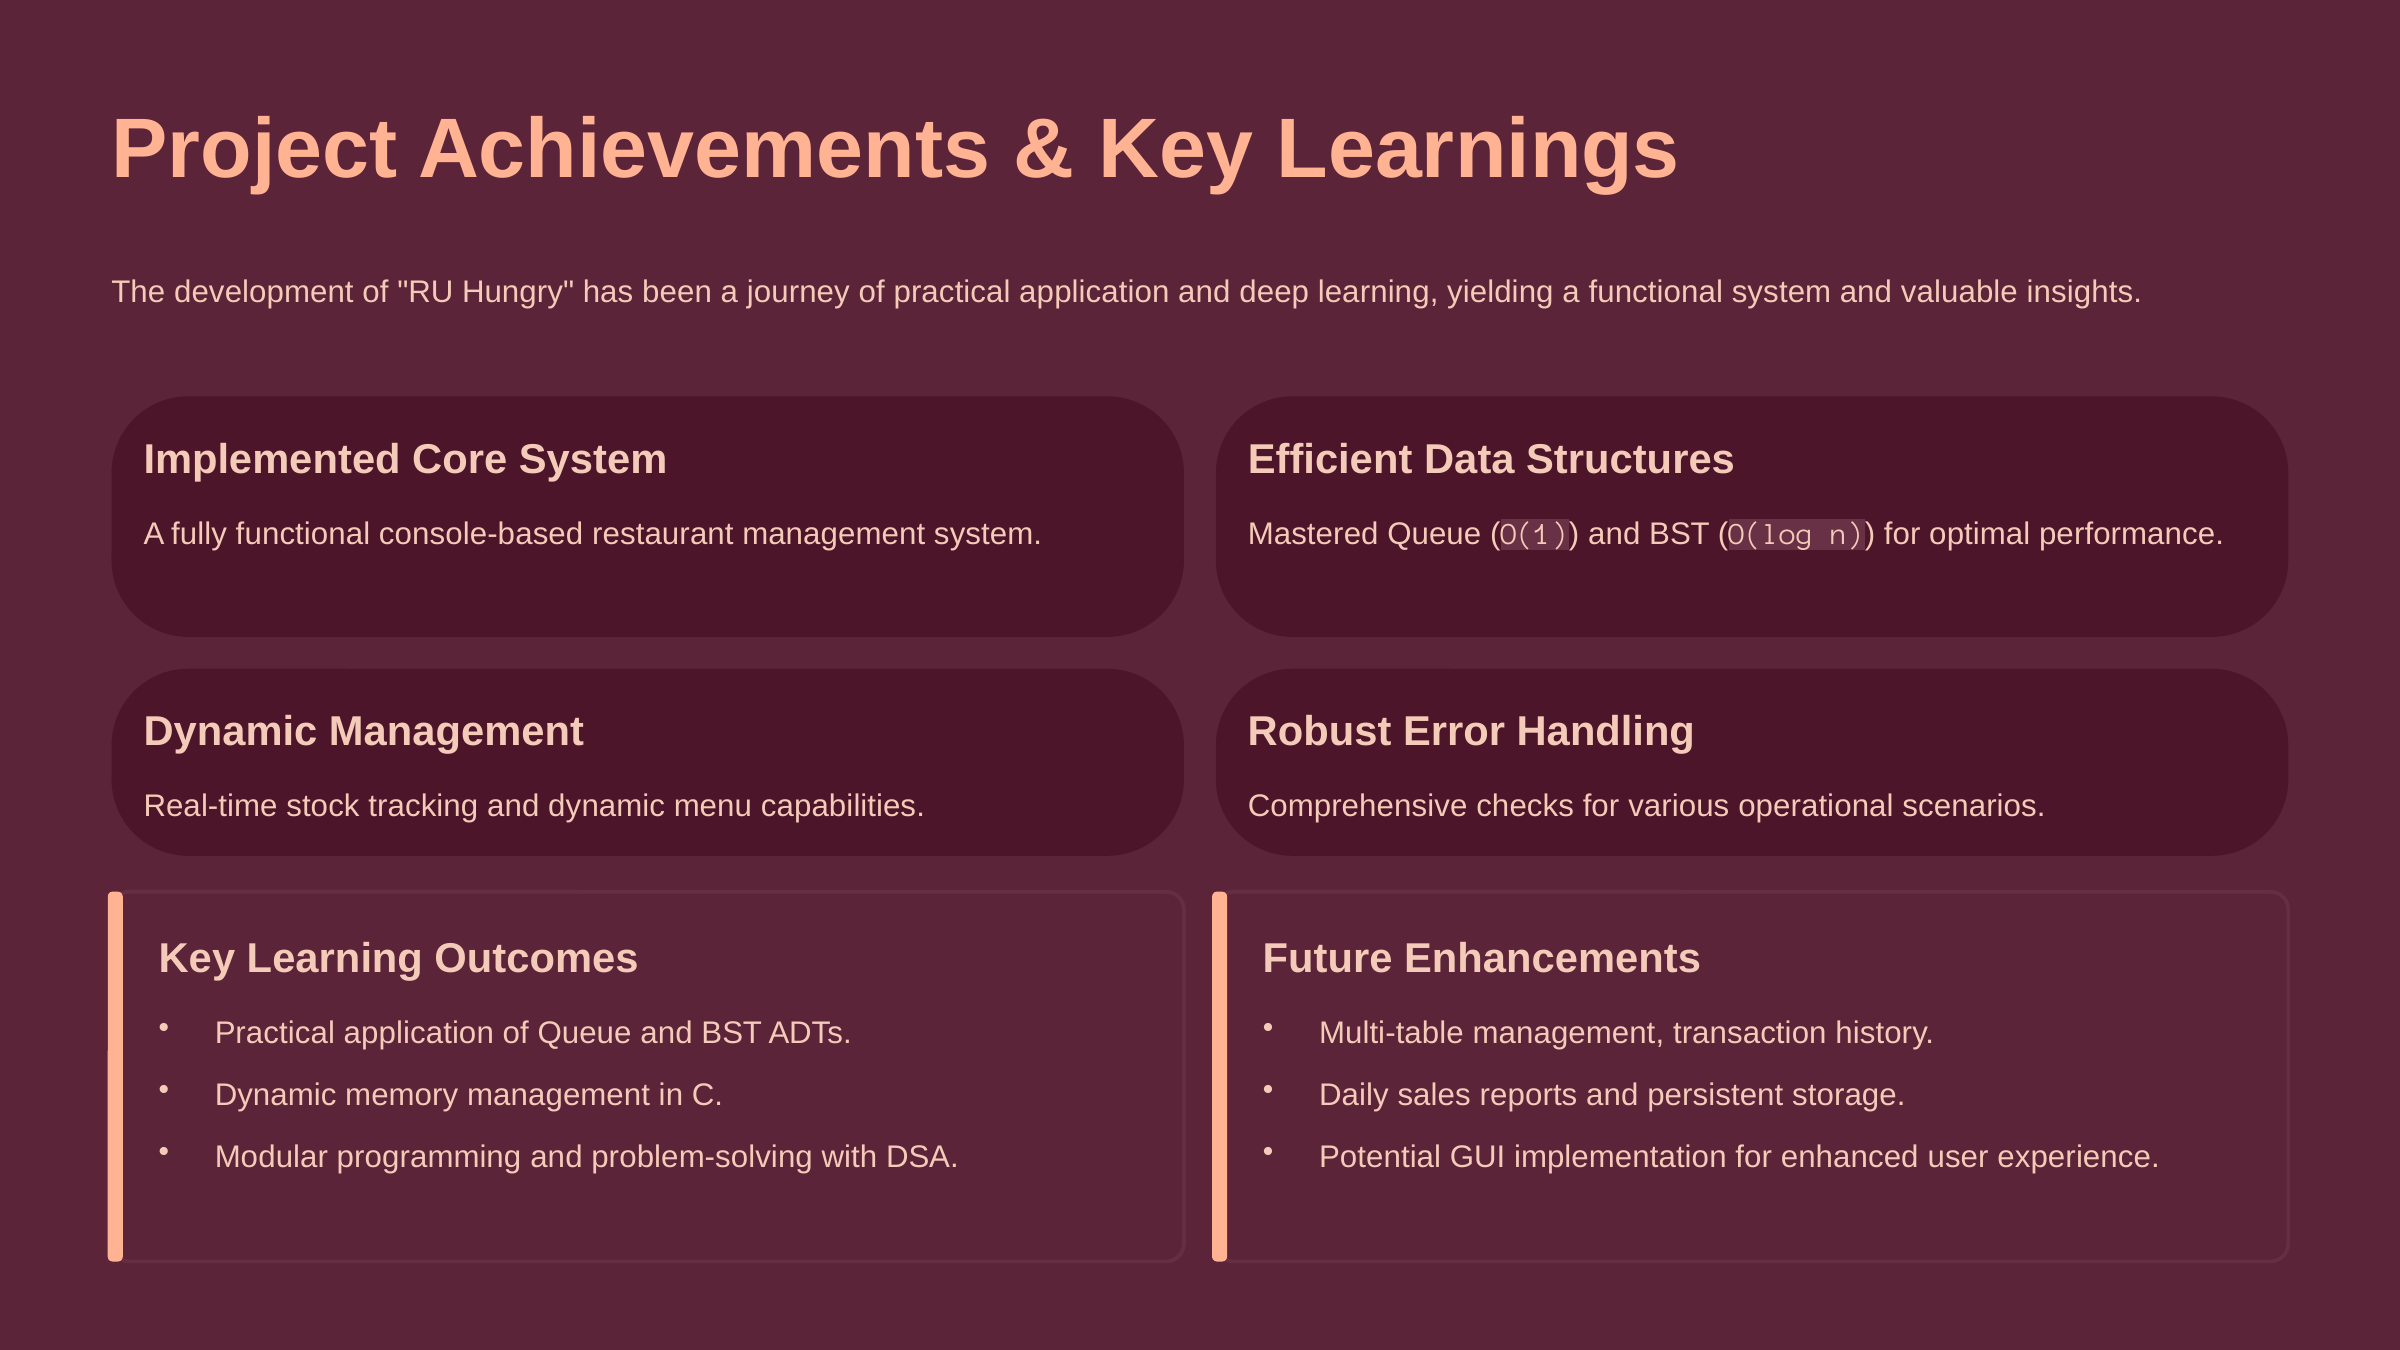

Project Achievements & Key Learnings
The development of "RU Hungry" has been a journey of practical application and deep learning, yielding a functional system and valuable insights.

Implemented Core System
Efficient Data Structures
A fully functional console-based restaurant management system.
Mastered Queue (O(1)) and BST (O(log n)) for optimal performance.

Dynamic Management
Robust Error Handling
Real-time stock tracking and dynamic menu capabilities.
Comprehensive checks for various operational scenarios.

Key Learning Outcomes
Future Enhancements
Practical application of Queue and BST ADTs.
Multi-table management, transaction history.
Dynamic memory management in C.
Daily sales reports and persistent storage.
Modular programming and problem-solving with DSA.
Potential GUI implementation for enhanced user experience.